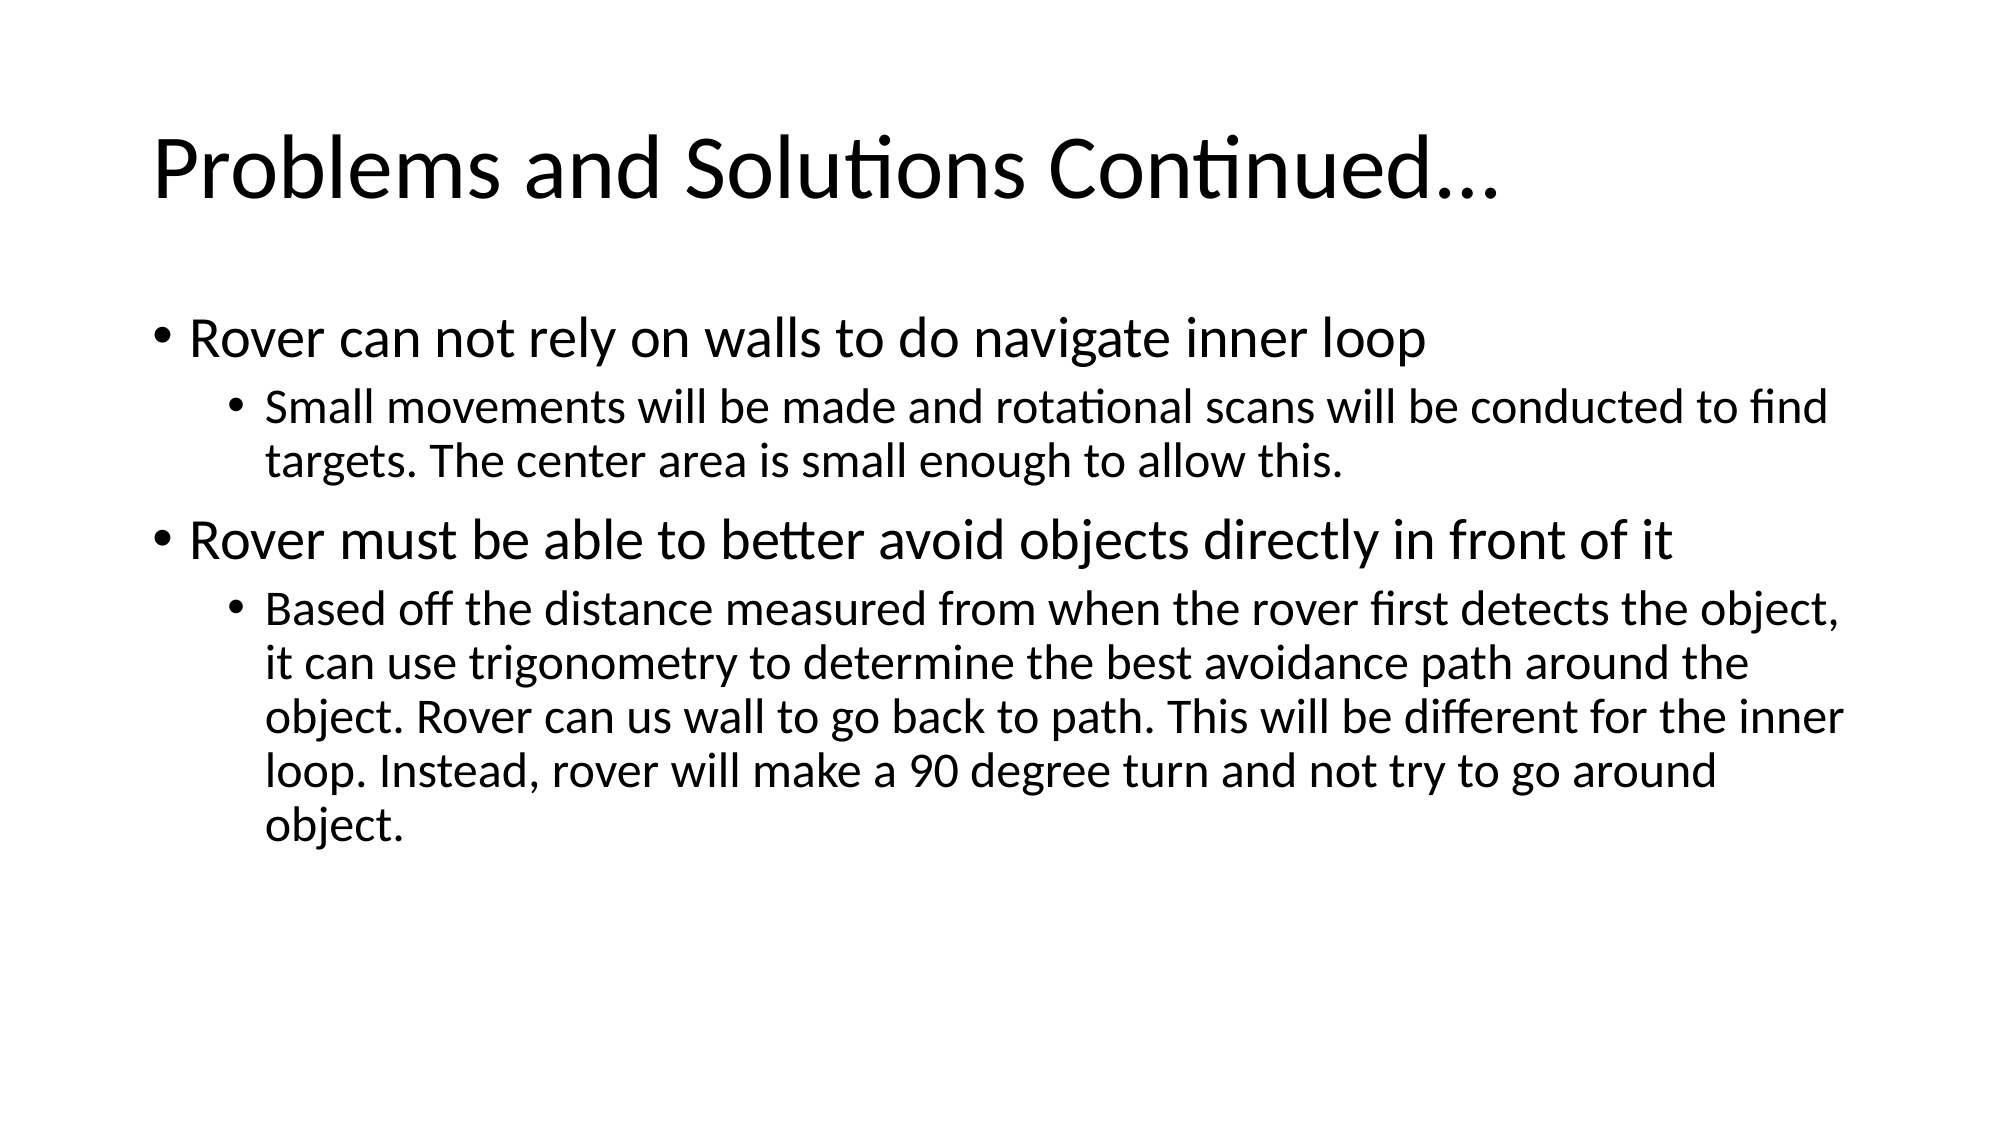

# Problems and Solutions Continued…
Rover can not rely on walls to do navigate inner loop
Small movements will be made and rotational scans will be conducted to find targets. The center area is small enough to allow this.
Rover must be able to better avoid objects directly in front of it
Based off the distance measured from when the rover first detects the object, it can use trigonometry to determine the best avoidance path around the object. Rover can us wall to go back to path. This will be different for the inner loop. Instead, rover will make a 90 degree turn and not try to go around object.